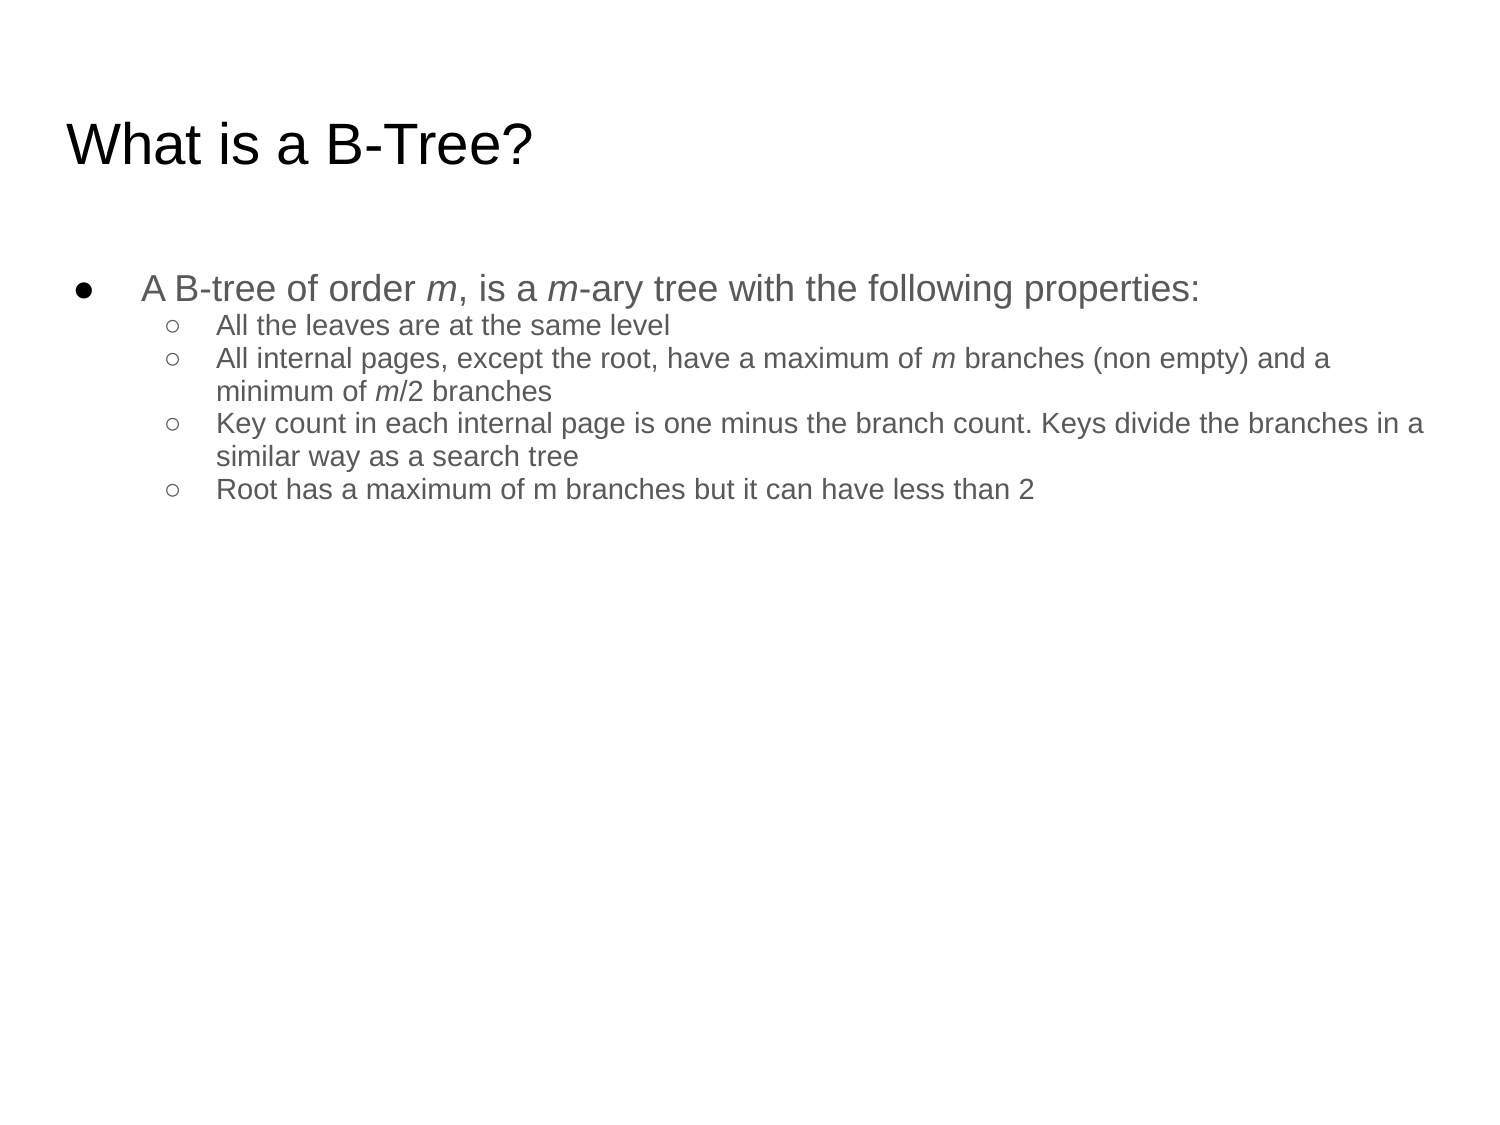

# What is a B-Tree?
A B-tree of order m, is a m-ary tree with the following properties:
All the leaves are at the same level
All internal pages, except the root, have a maximum of m branches (non empty) and a minimum of m/2 branches
Key count in each internal page is one minus the branch count. Keys divide the branches in a similar way as a search tree
Root has a maximum of m branches but it can have less than 2